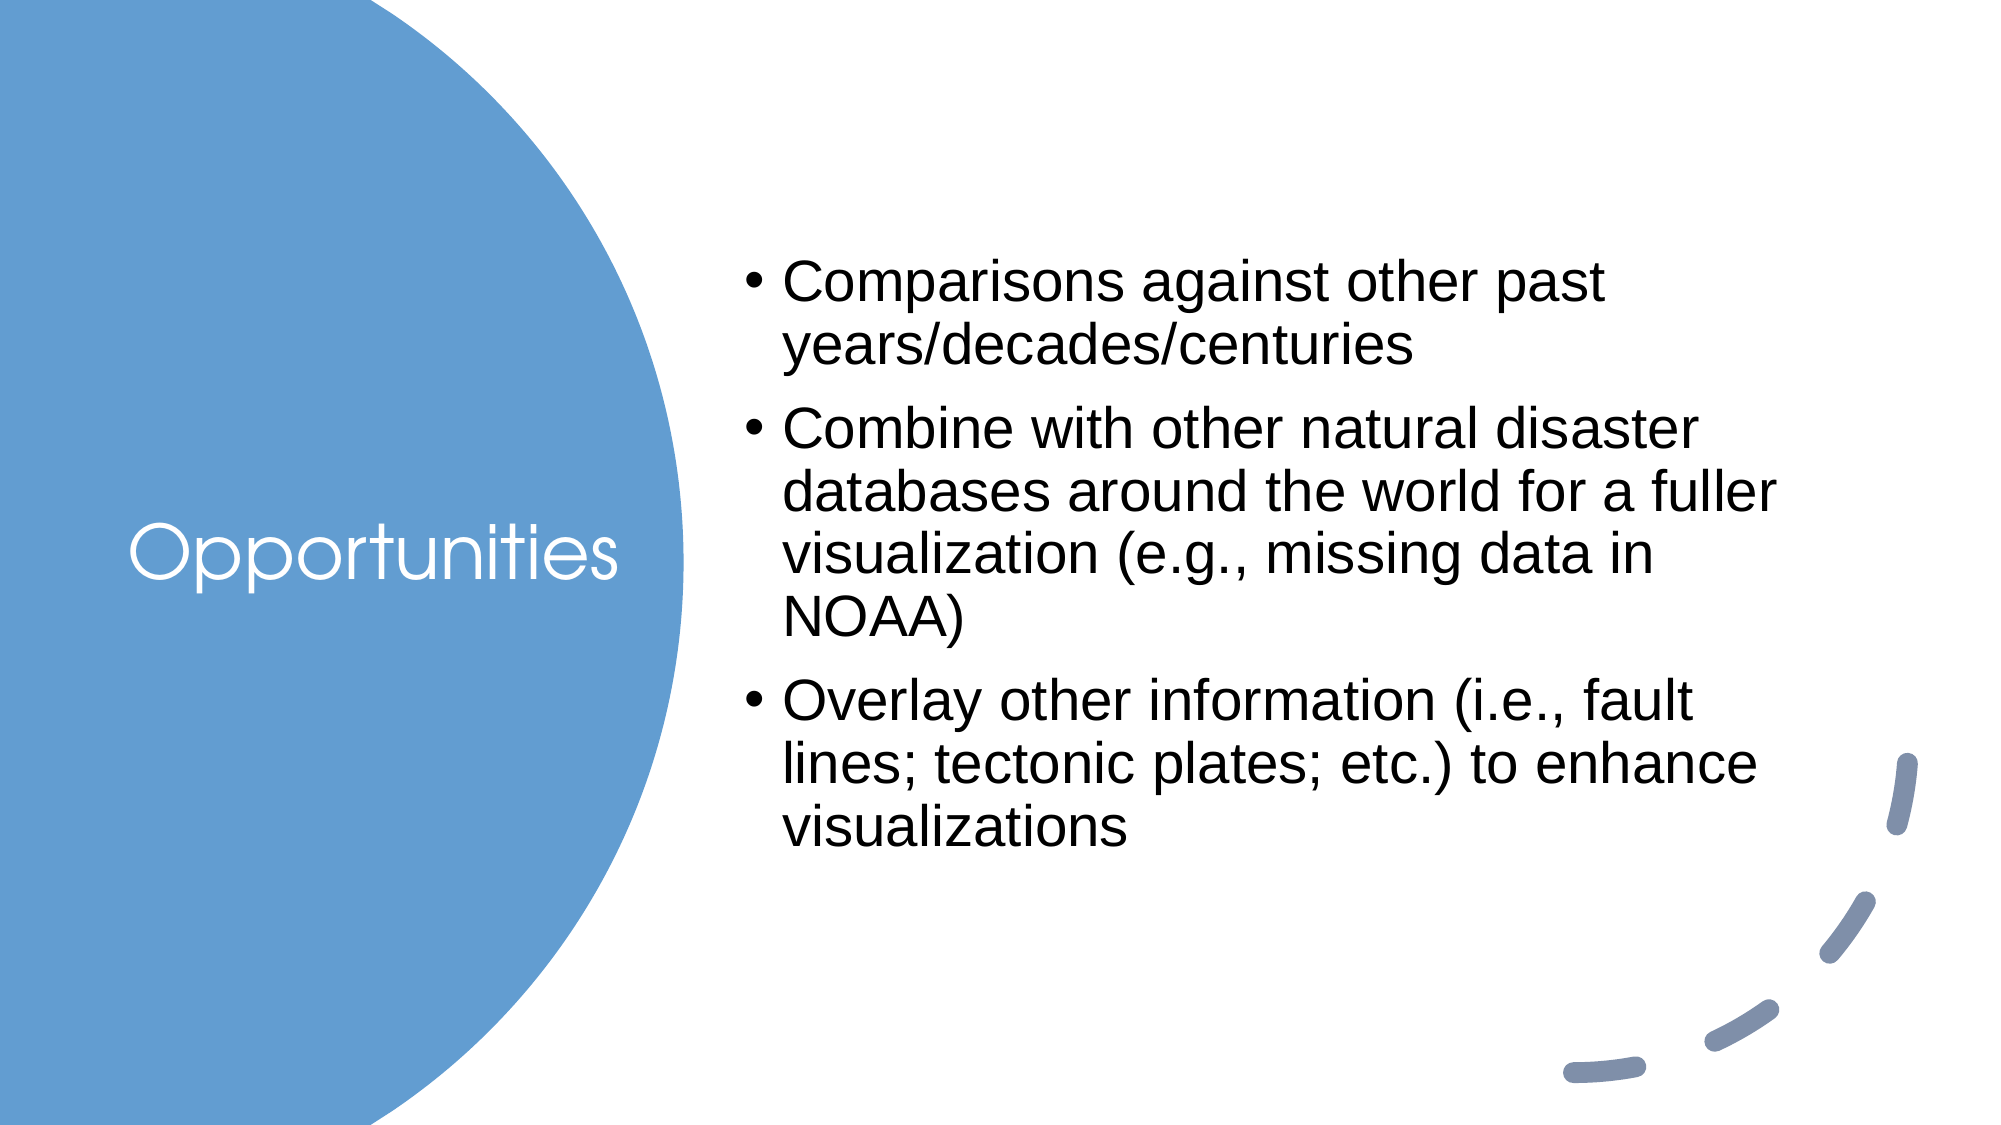

Comparisons against other past years/decades/centuries
Combine with other natural disaster databases around the world for a fuller visualization (e.g., missing data in NOAA)
Overlay other information (i.e., fault lines; tectonic plates; etc.) to enhance visualizations
# Opportunities